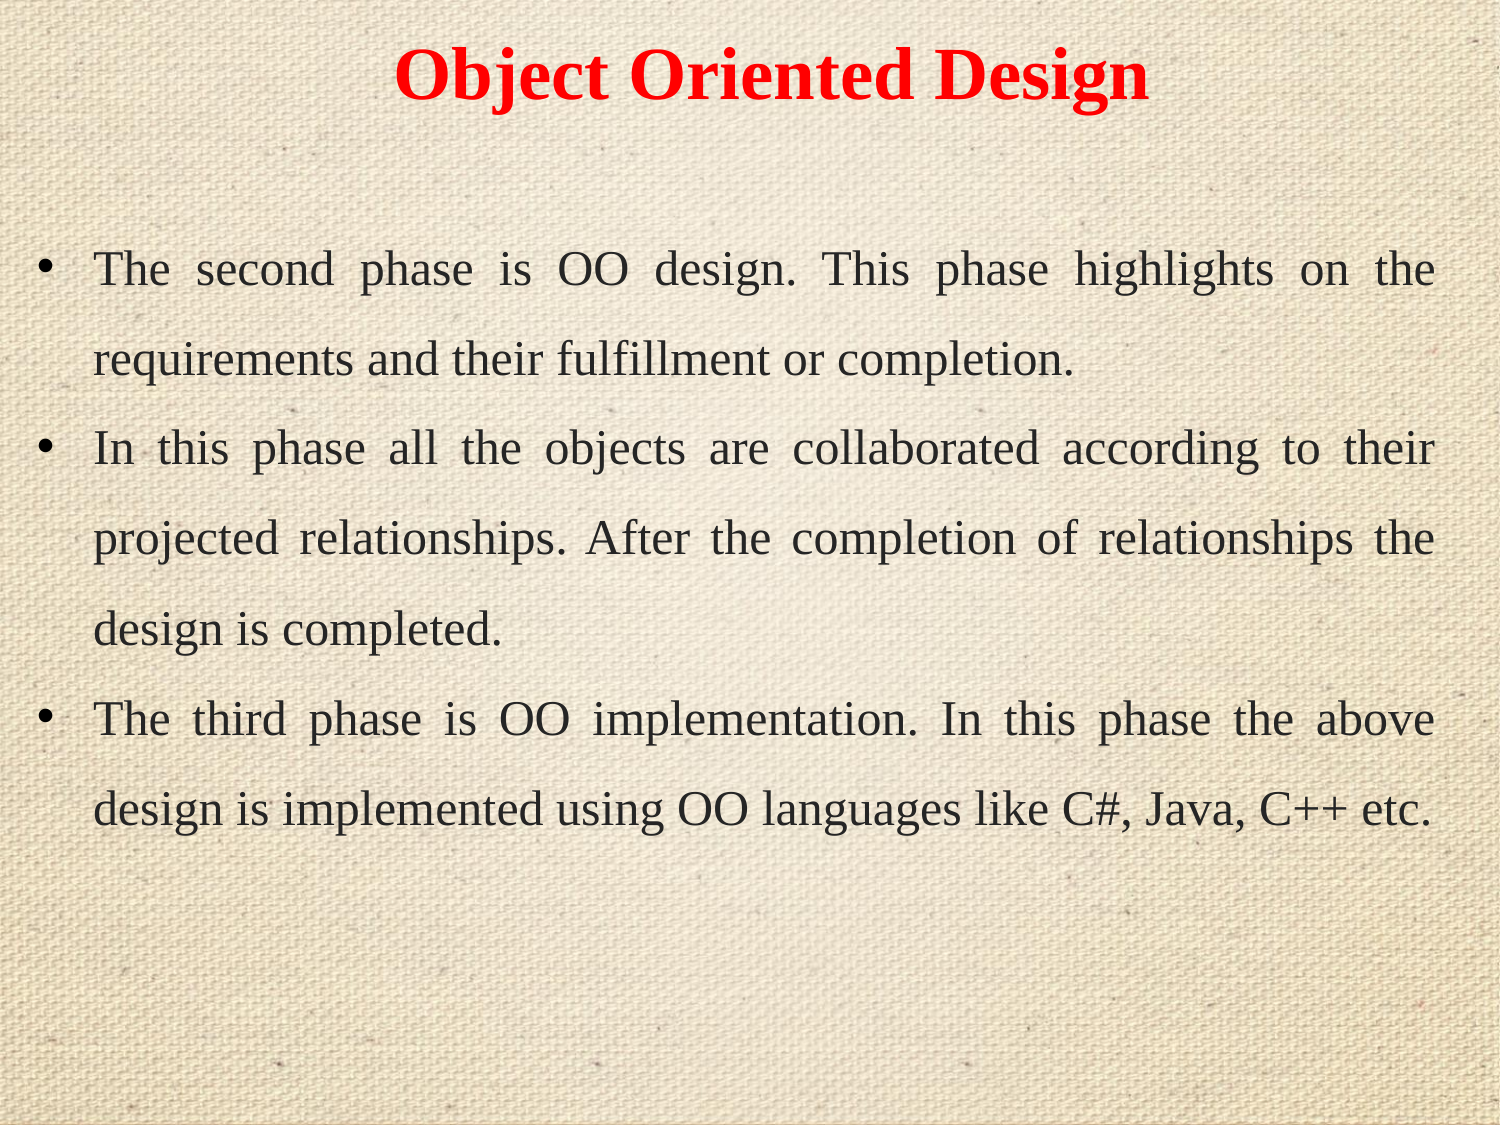

# Object Oriented Design
The second phase is OO design. This phase highlights on the requirements and their fulfillment or completion.
In this phase all the objects are collaborated according to their projected relationships. After the completion of relationships the design is completed.
The third phase is OO implementation. In this phase the above design is implemented using OO languages like C#, Java, C++ etc.